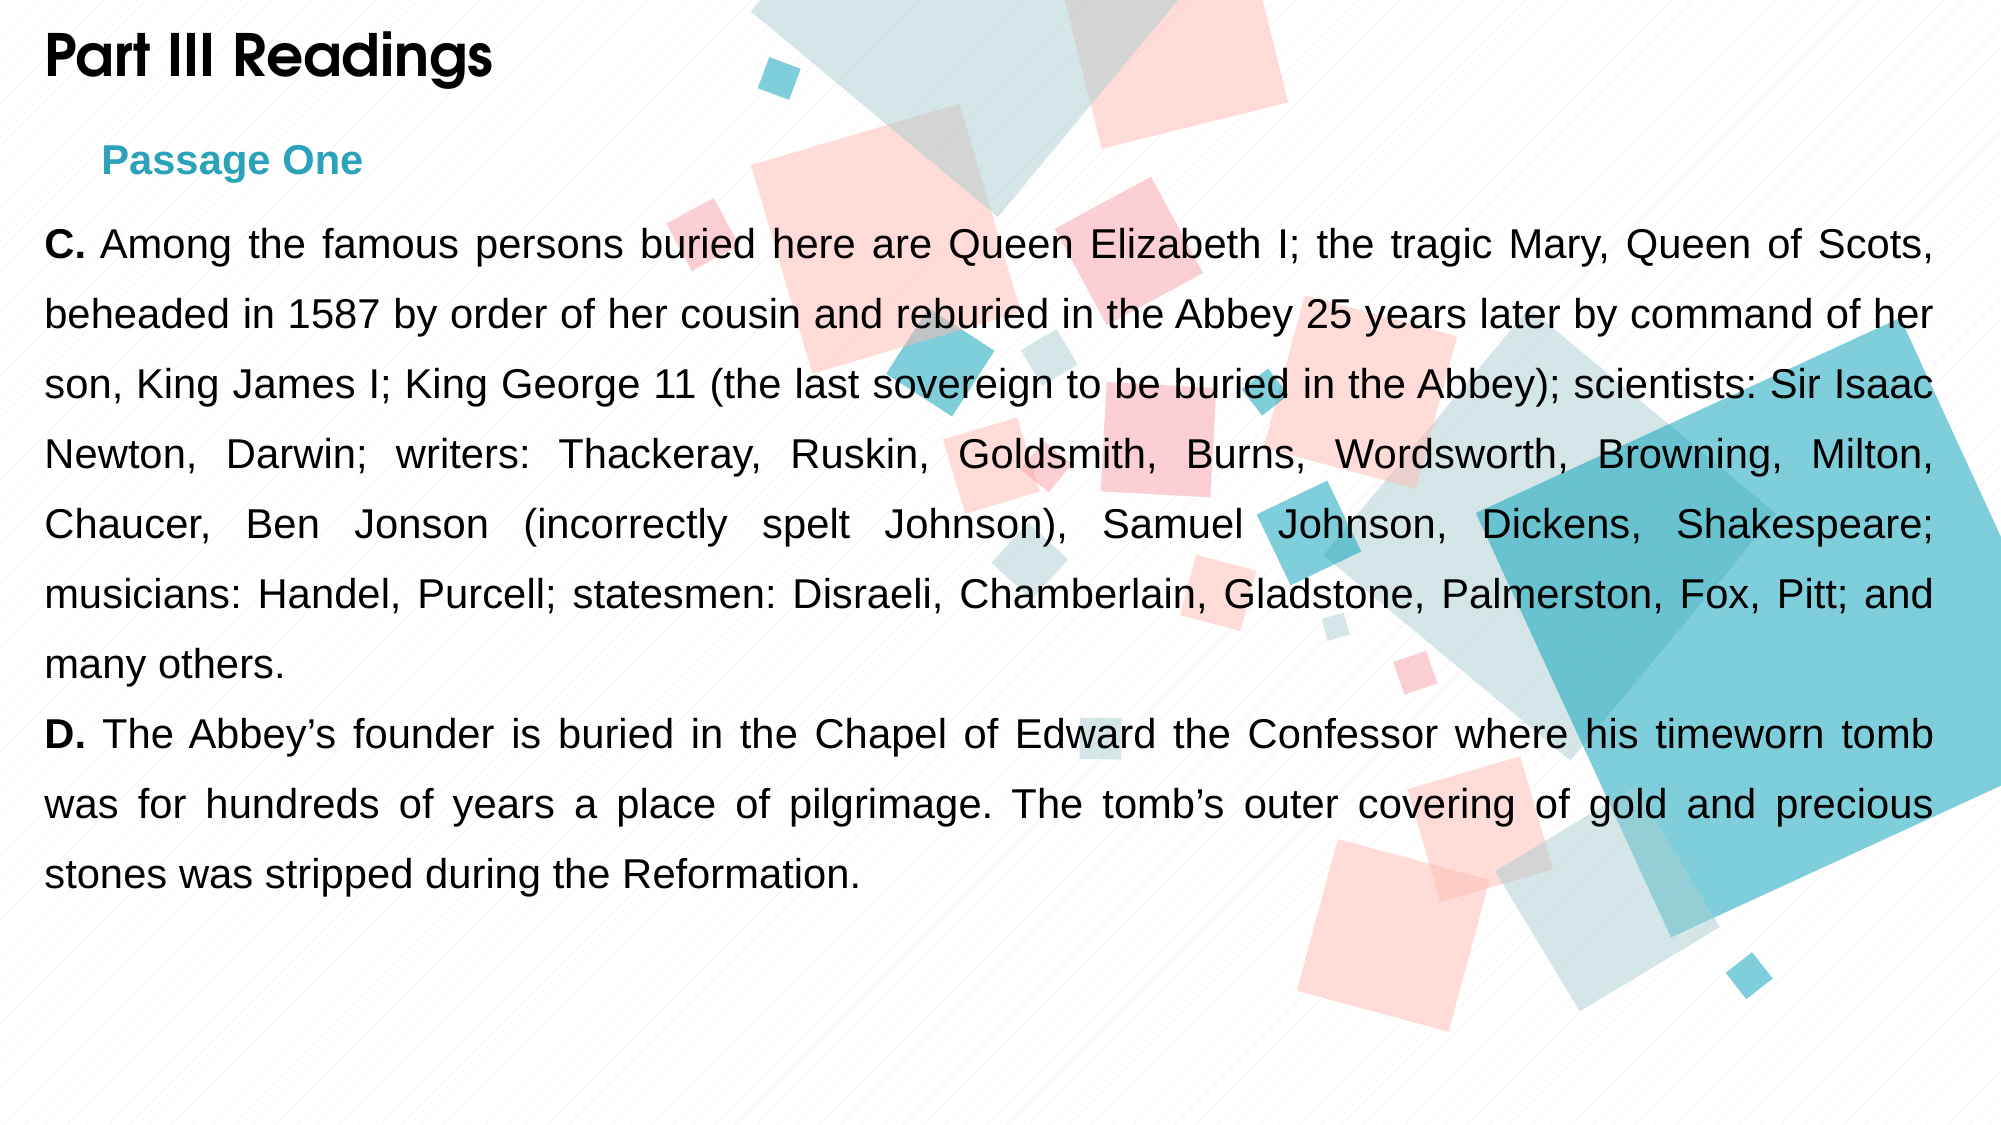

Part III Readings
Passage One

C. Among the famous persons buried here are Queen Elizabeth I; the tragic Mary, Queen of Scots, beheaded in 1587 by order of her cousin and reburied in the Abbey 25 years later by command of her son, King James I; King George 11 (the last sovereign to be buried in the Abbey); scientists: Sir Isaac Newton, Darwin; writers: Thackeray, Ruskin, Goldsmith, Burns, Wordsworth, Browning, Milton, Chaucer, Ben Jonson (incorrectly spelt Johnson), Samuel Johnson, Dickens, Shakespeare; musicians: Handel, Purcell; statesmen: Disraeli, Chamberlain, Gladstone, Palmerston, Fox, Pitt; and many others.
D. The Abbey’s founder is buried in the Chapel of Edward the Confessor where his timeworn tomb was for hundreds of years a place of pilgrimage. The tomb’s outer covering of gold and precious stones was stripped during the Reformation.